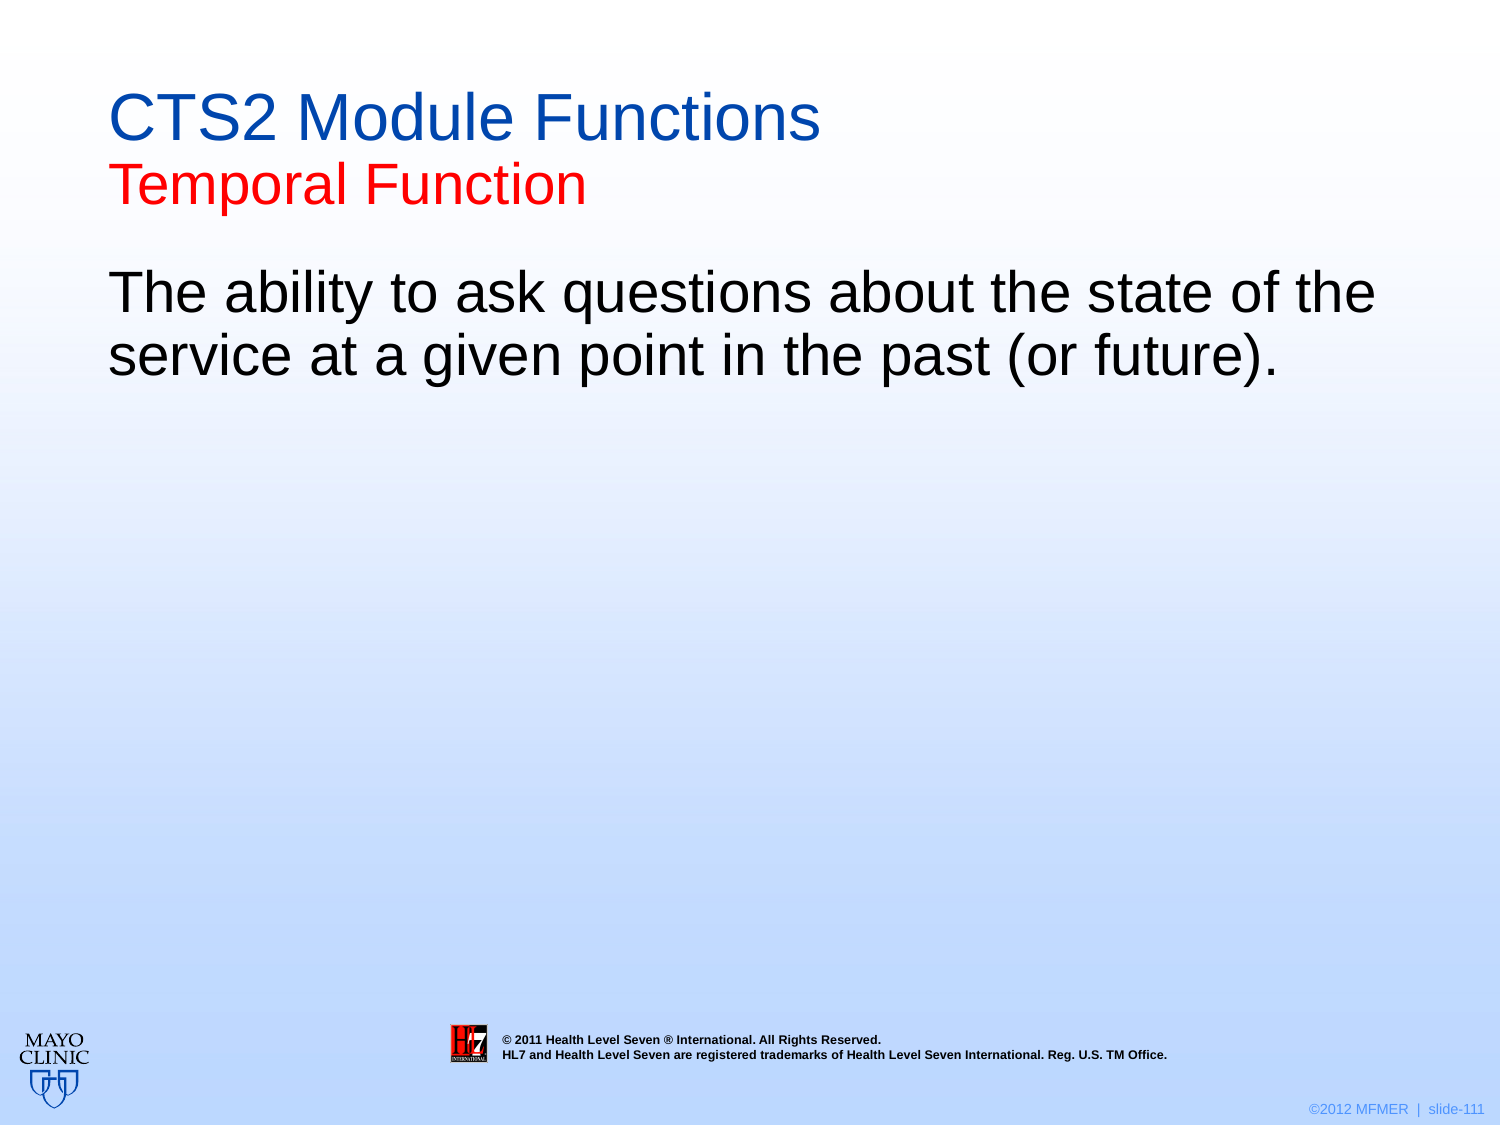

# CTS2 Module Functions Temporal Function
The ability to ask questions about the state of the service at a given point in the past (or future).